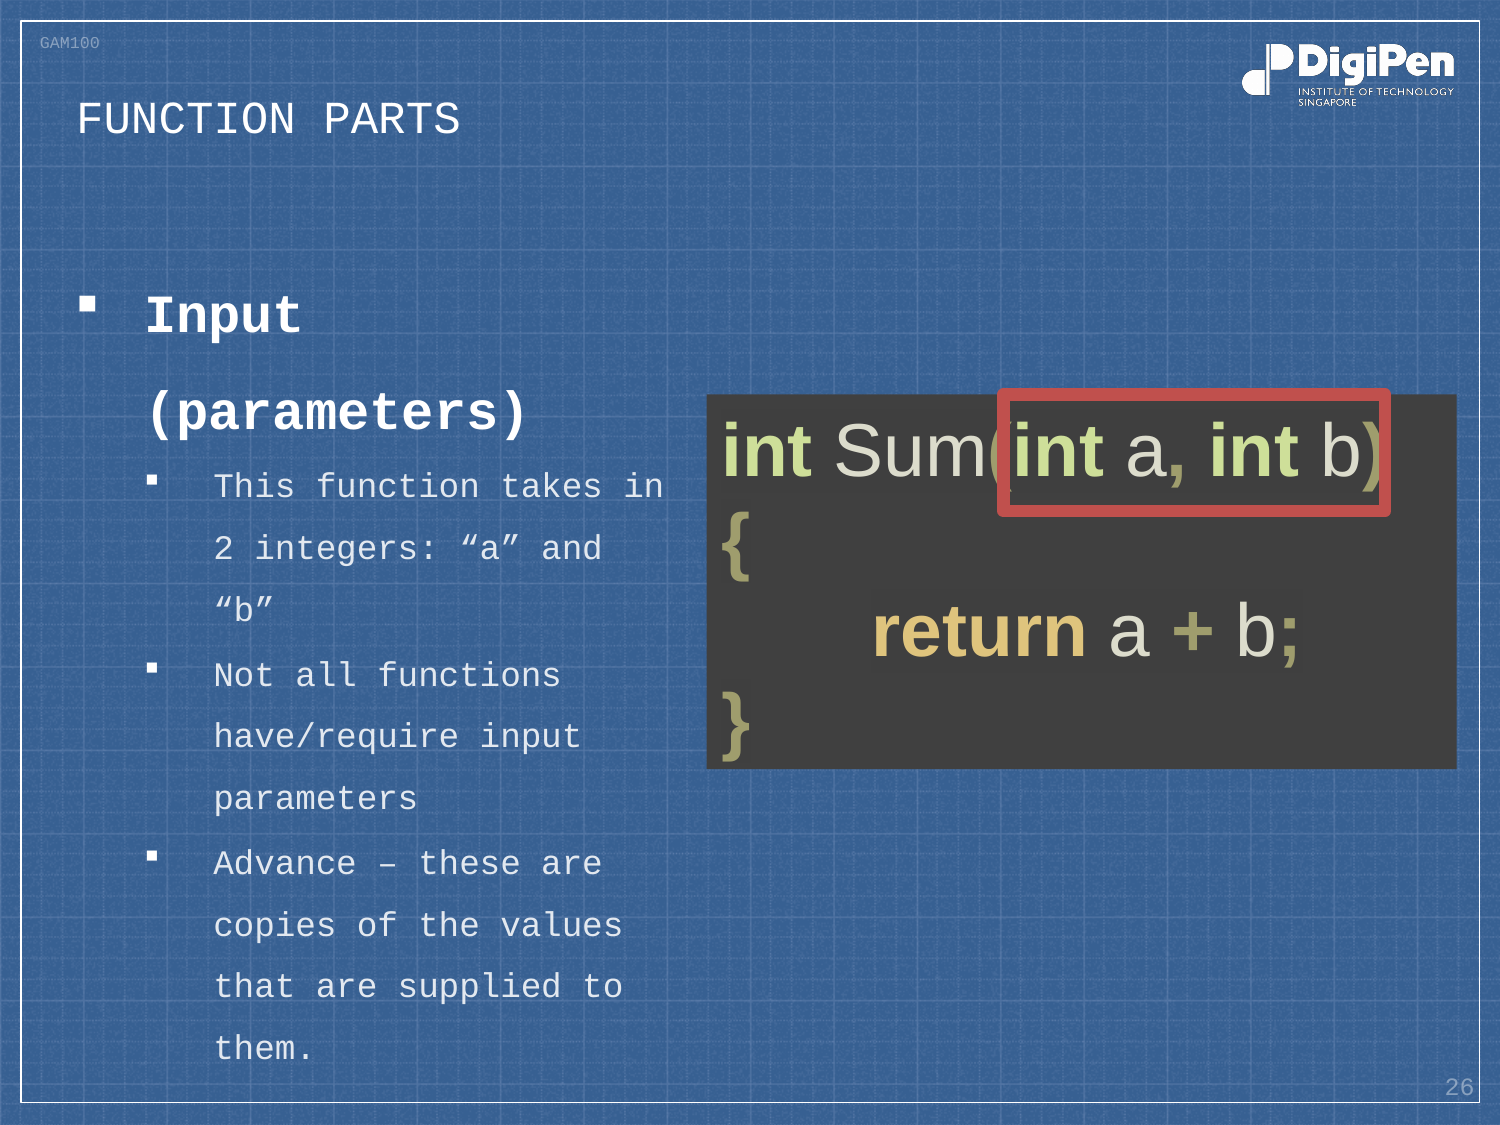

# Function parts
Input (parameters)
This function takes in 2 integers: “a” and “b”
Not all functions have/require input parameters
Advance – these are copies of the values that are supplied to them.

int Sum(int a, int b)
{
	return a + b;
}

26